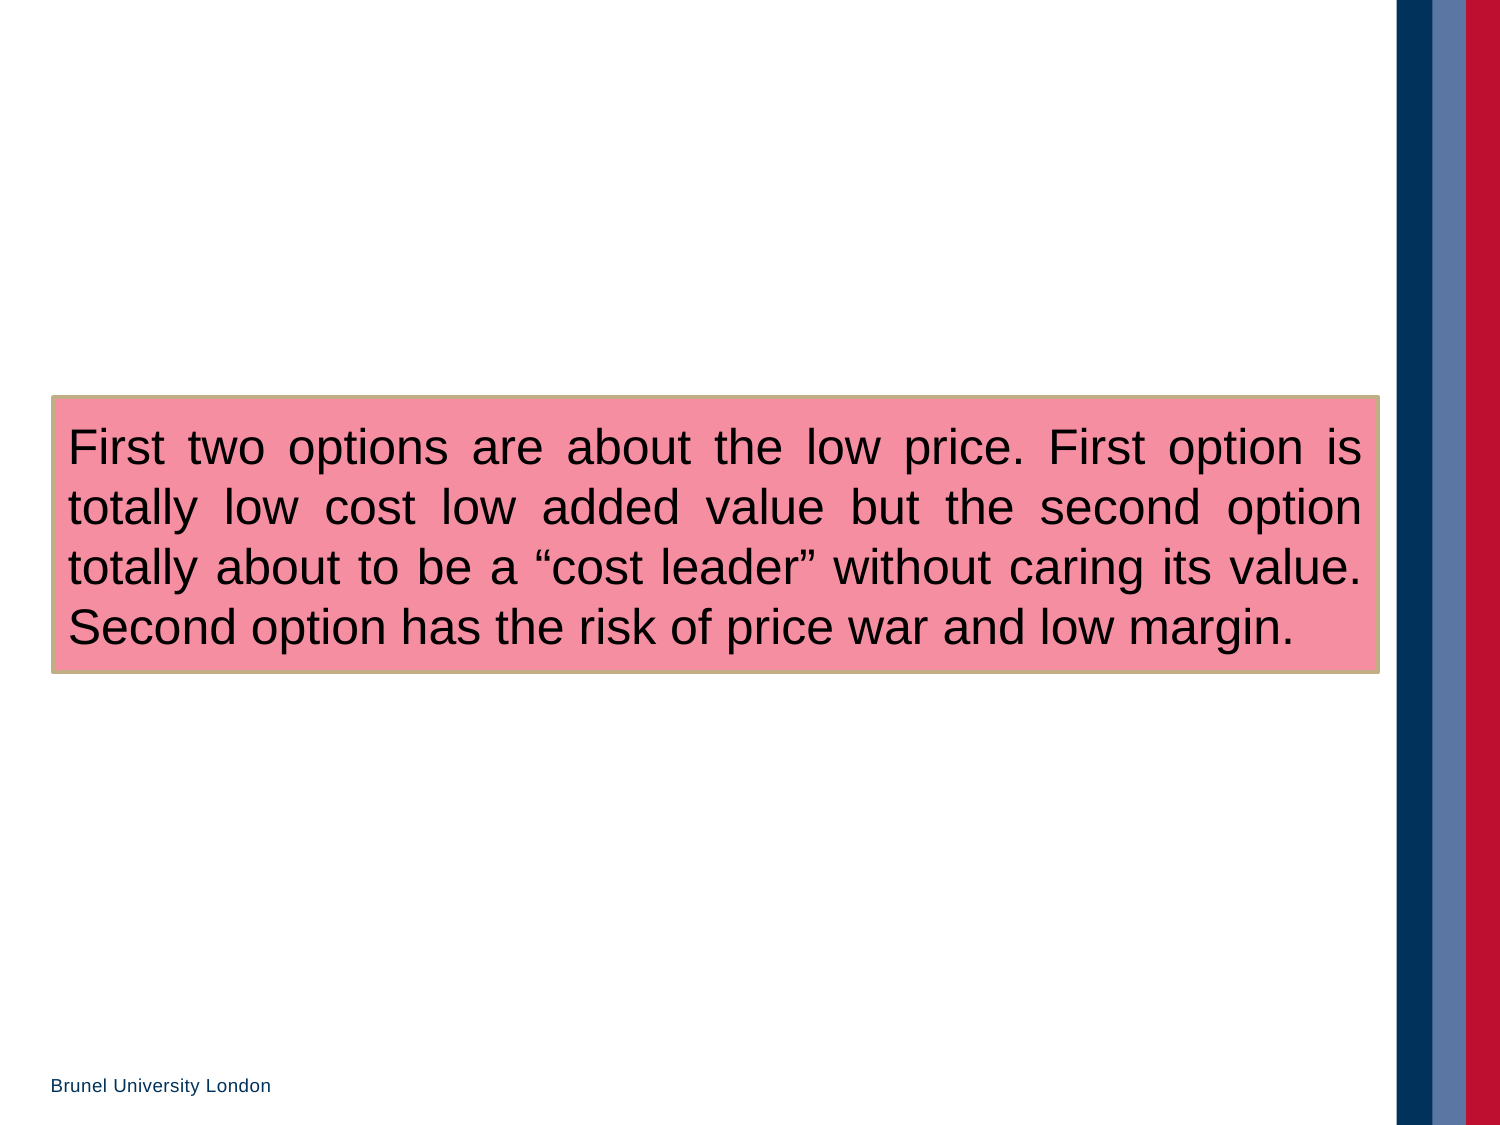

First two options are about the low price. First option is totally low cost low added value but the second option totally about to be a “cost leader” without caring its value. Second option has the risk of price war and low margin.